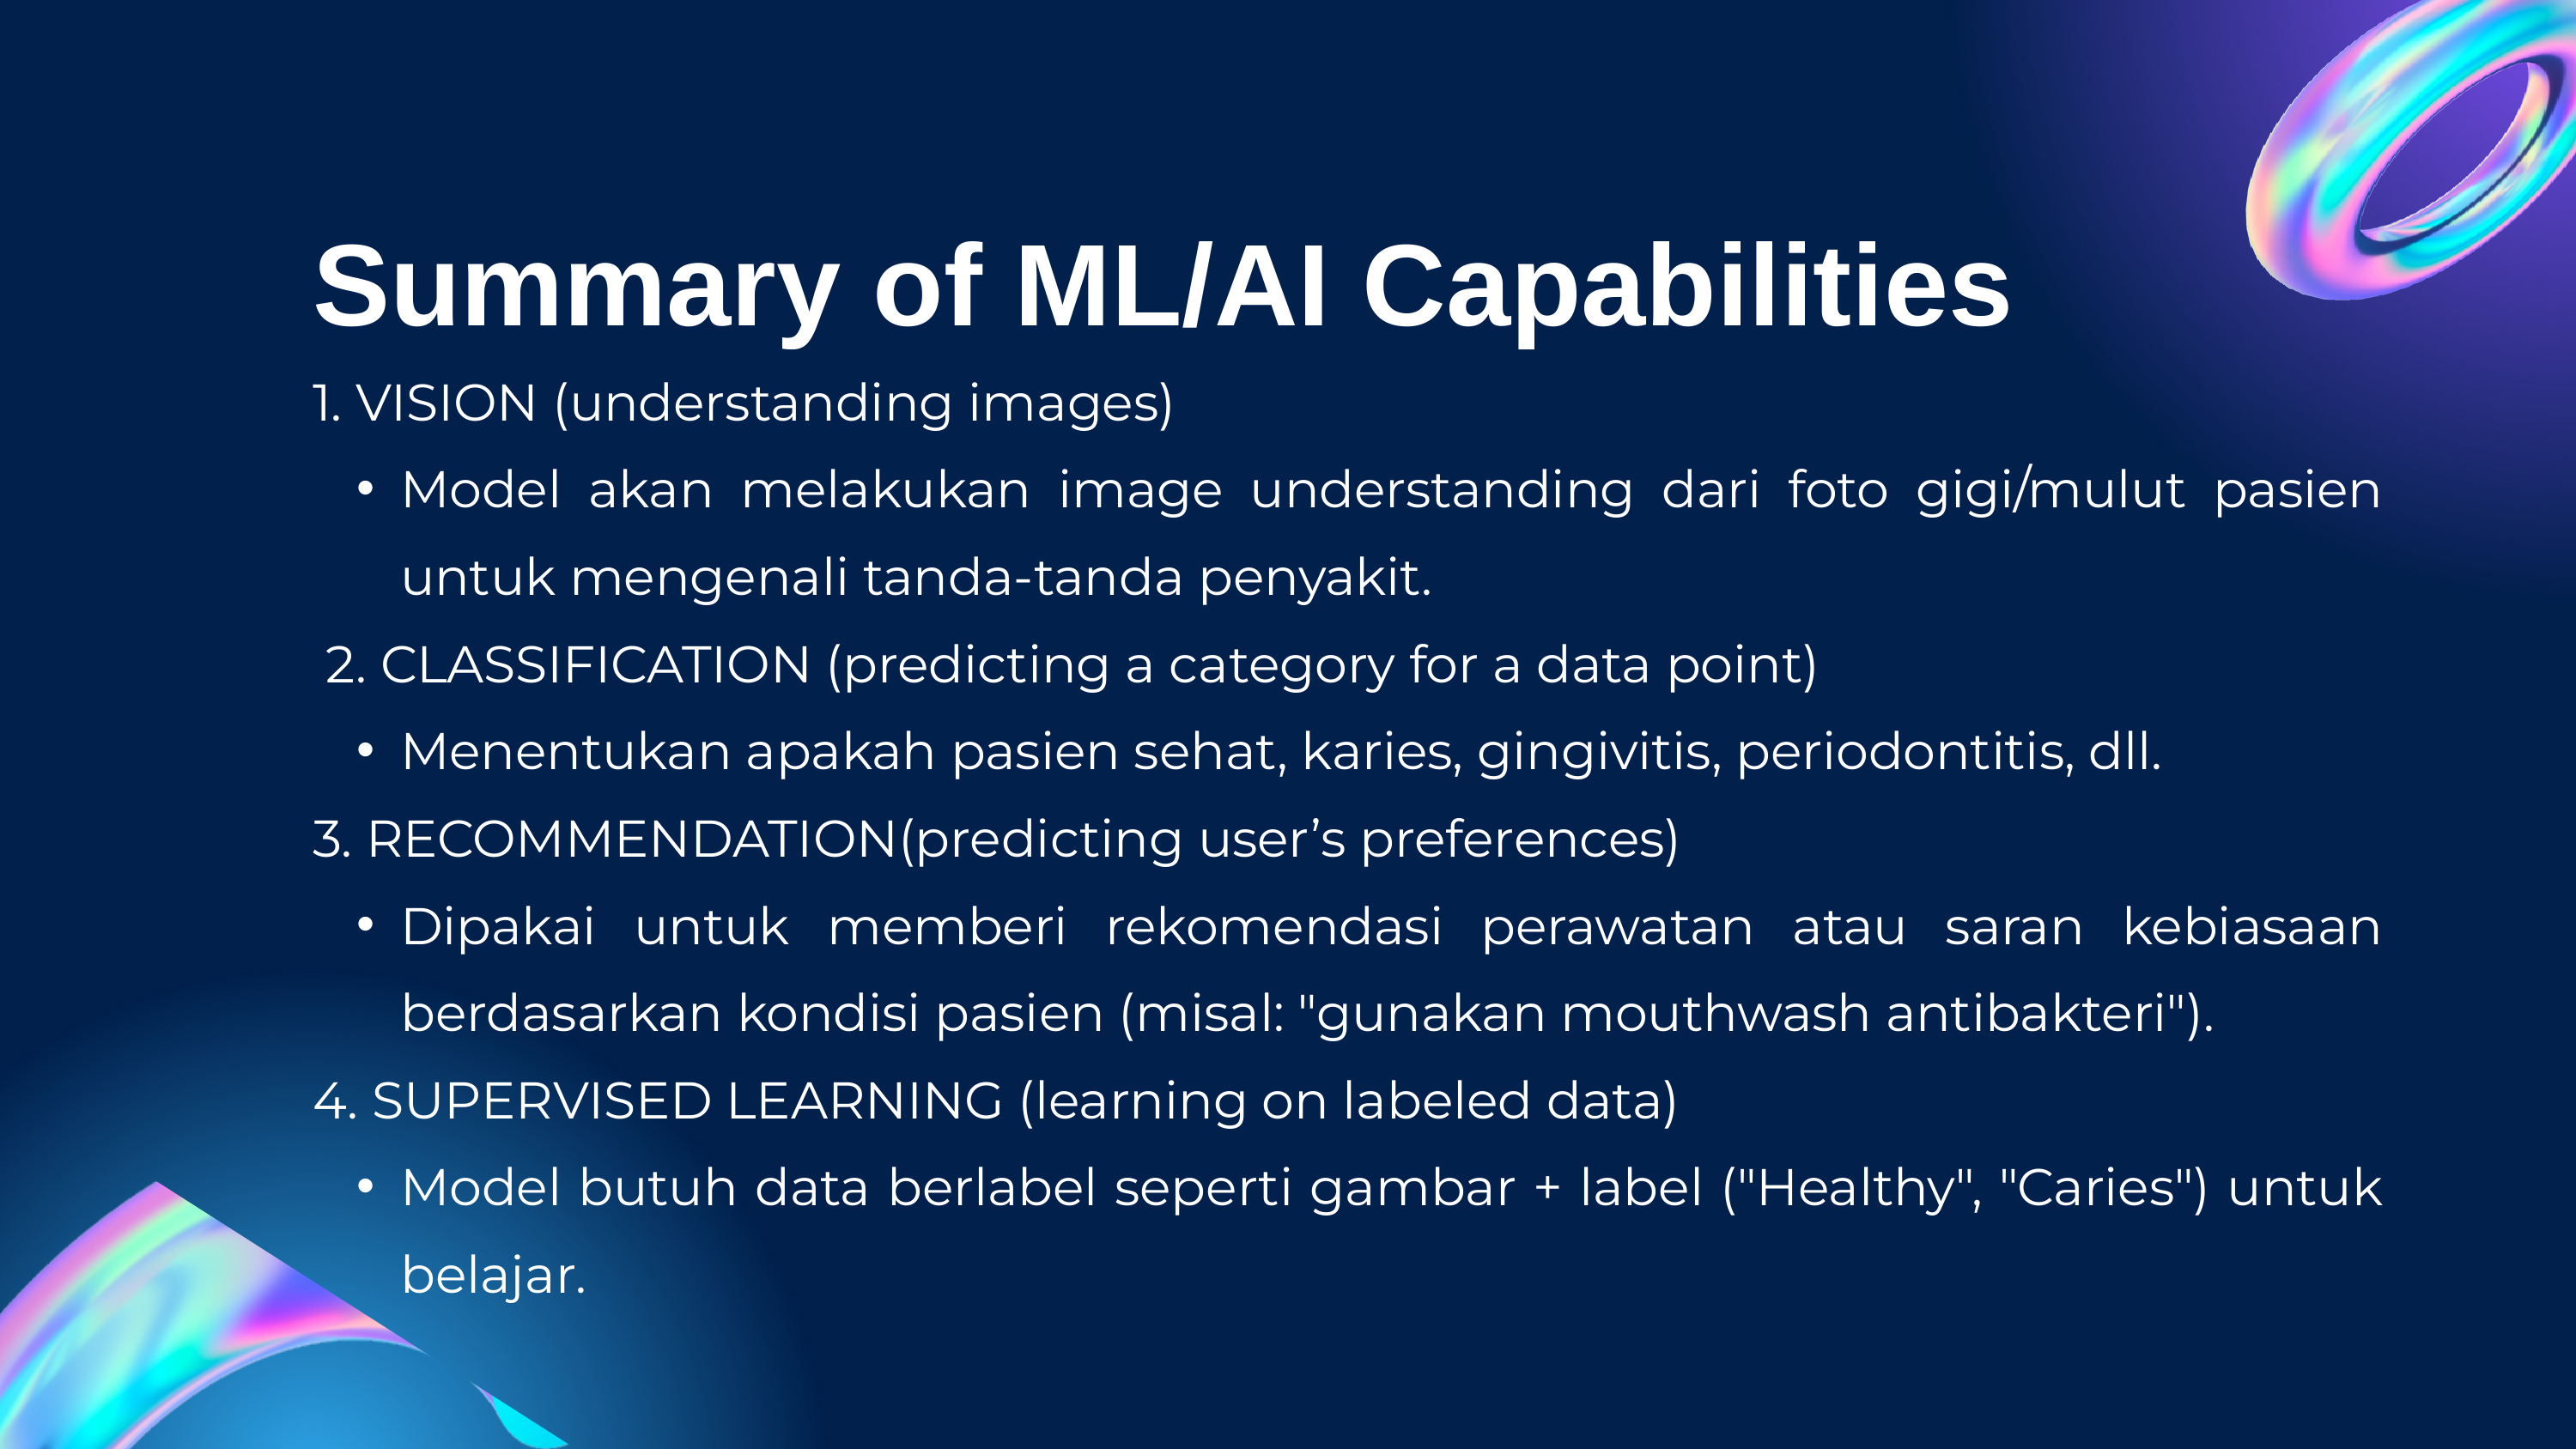

Summary of ML/AI Capabilities
1. VISION (understanding images)
Model akan melakukan image understanding dari foto gigi/mulut pasien untuk mengenali tanda-tanda penyakit.
 2. CLASSIFICATION (predicting a category for a data point)
Menentukan apakah pasien sehat, karies, gingivitis, periodontitis, dll.
3. RECOMMENDATION(predicting user’s preferences)
Dipakai untuk memberi rekomendasi perawatan atau saran kebiasaan berdasarkan kondisi pasien (misal: "gunakan mouthwash antibakteri").
4. SUPERVISED LEARNING (learning on labeled data)
Model butuh data berlabel seperti gambar + label ("Healthy", "Caries") untuk belajar.